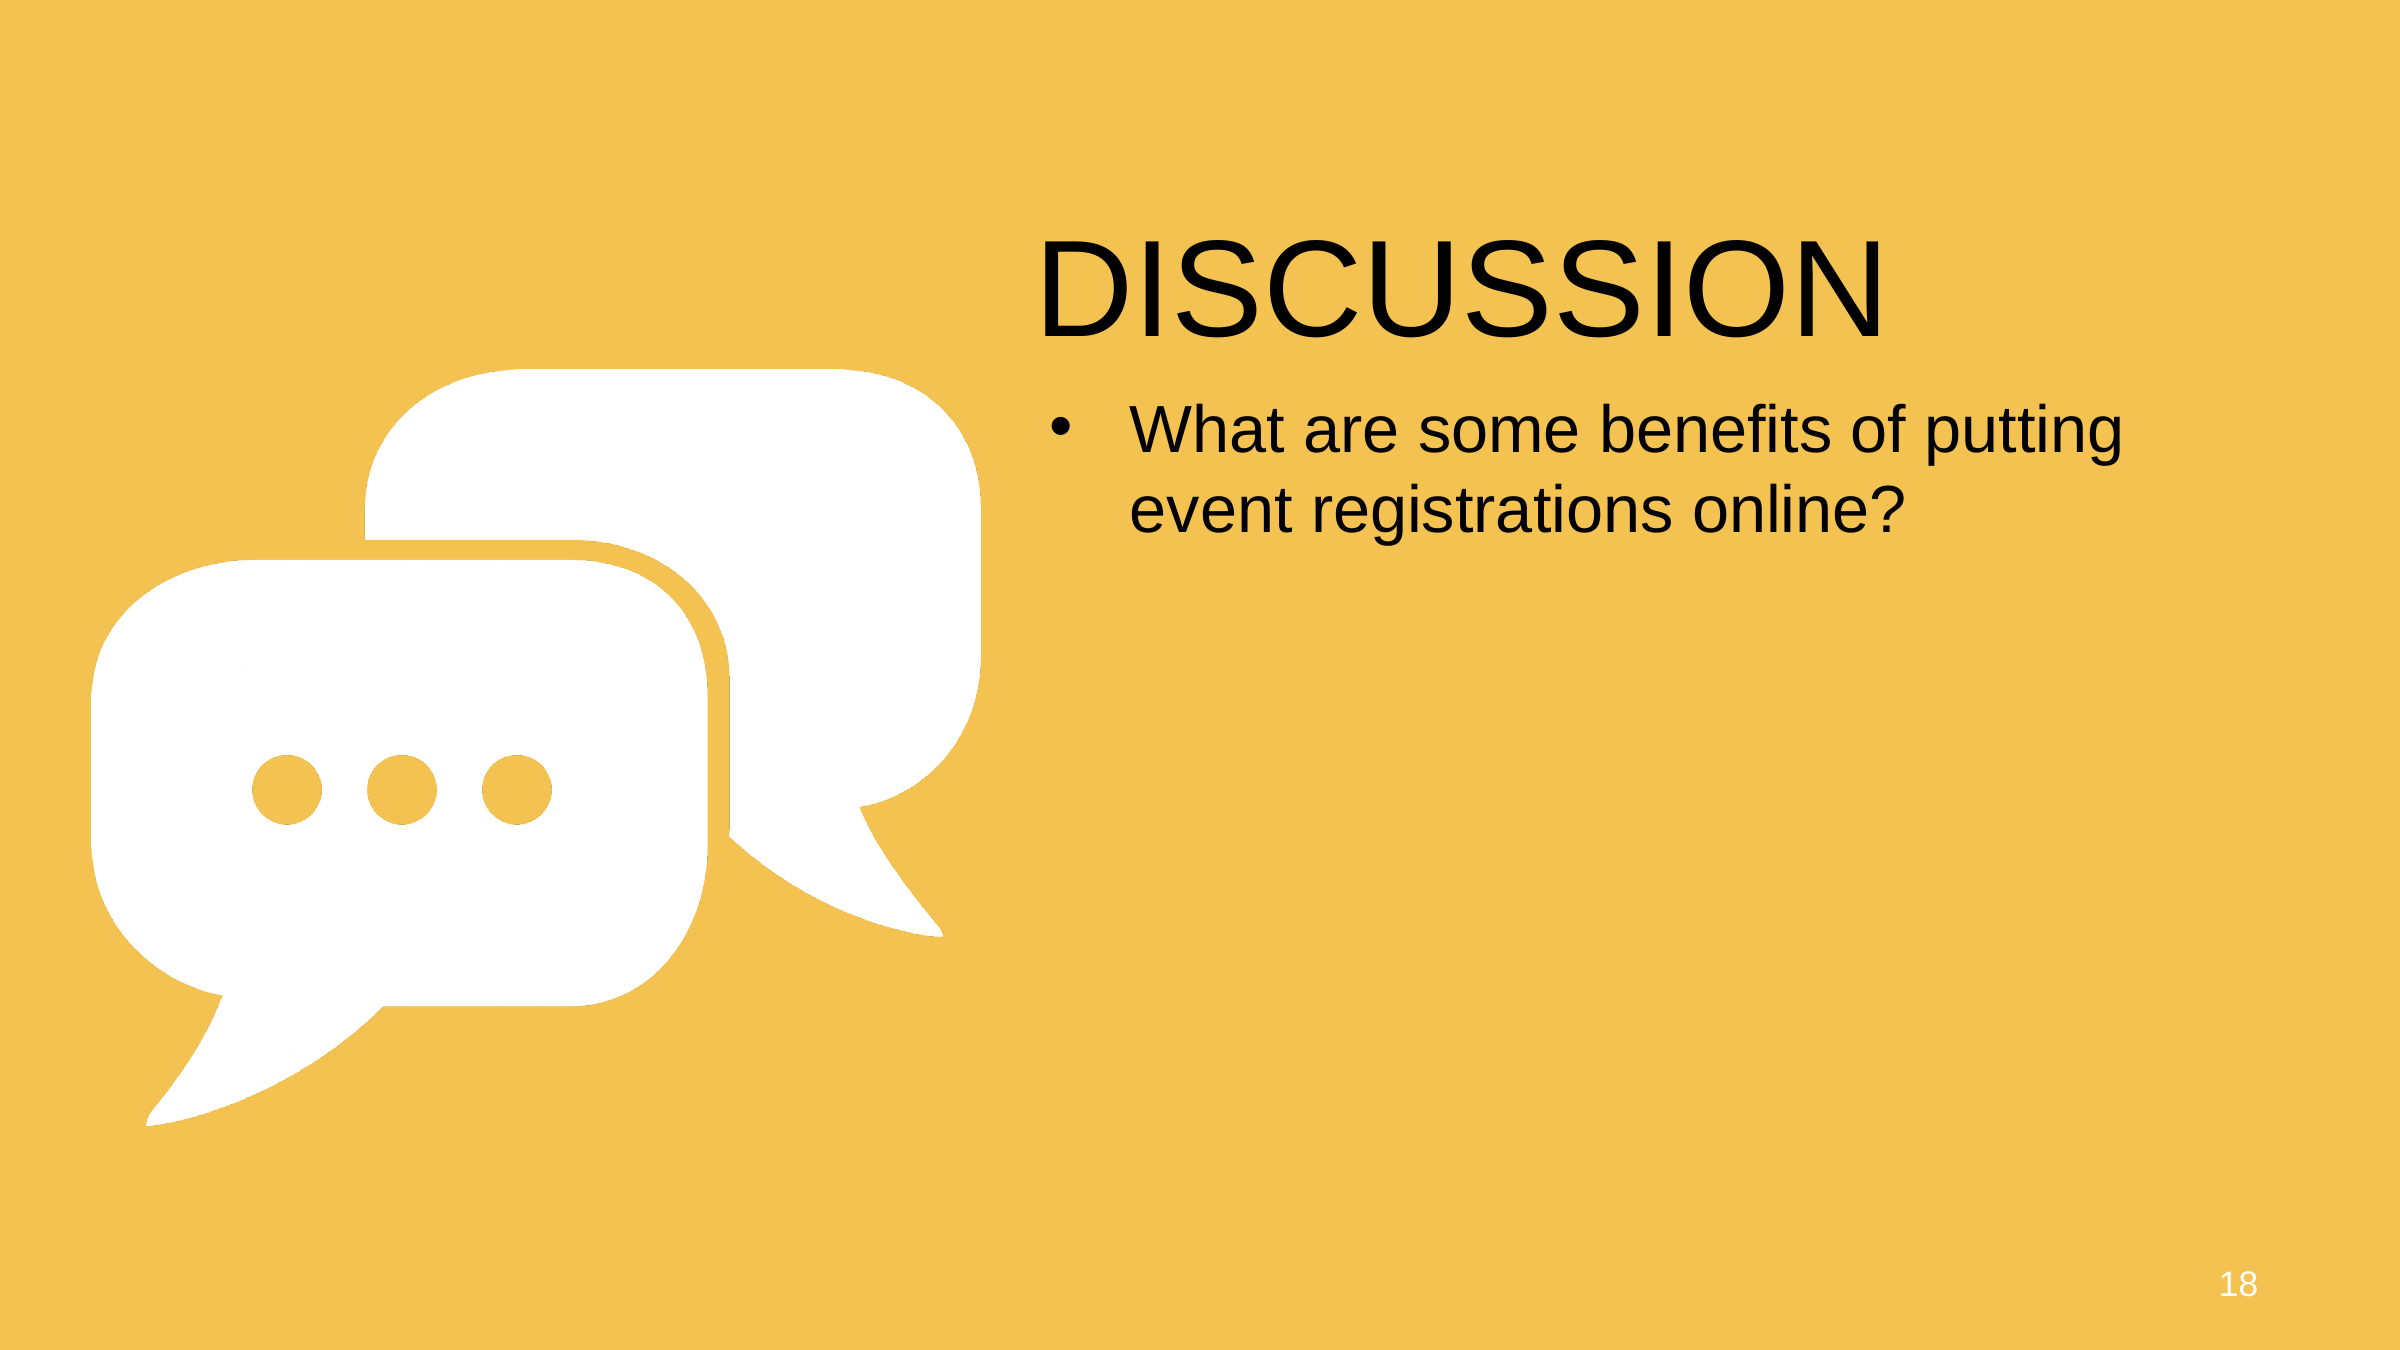

# Discussion
What are some benefits of putting event registrations online?
18